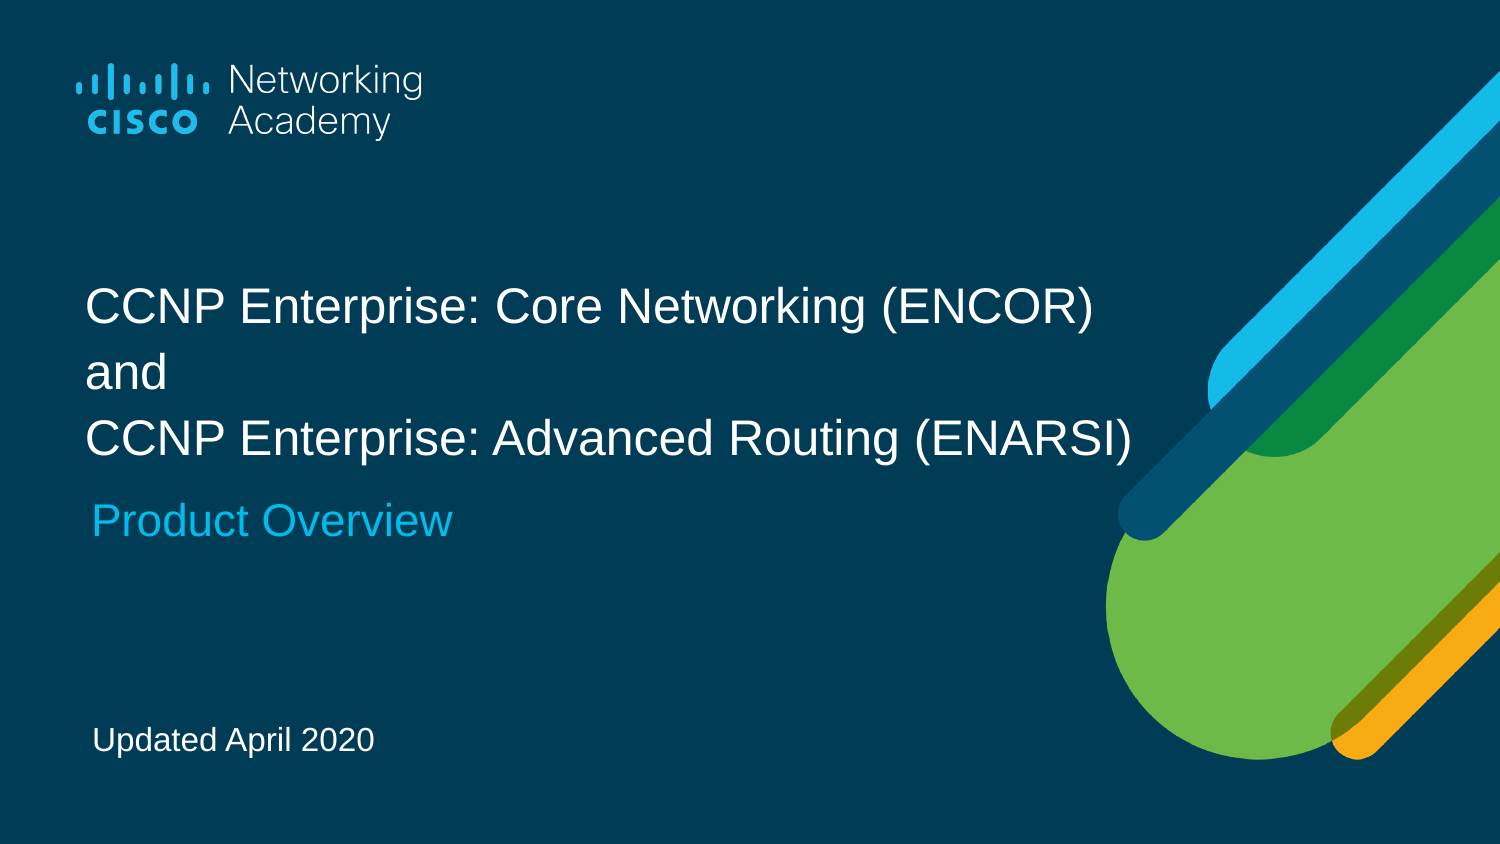

# CCNP Enterprise: Core Networking (ENCOR) and CCNP Enterprise: Advanced Routing (ENARSI)
Product Overview
Updated April 2020